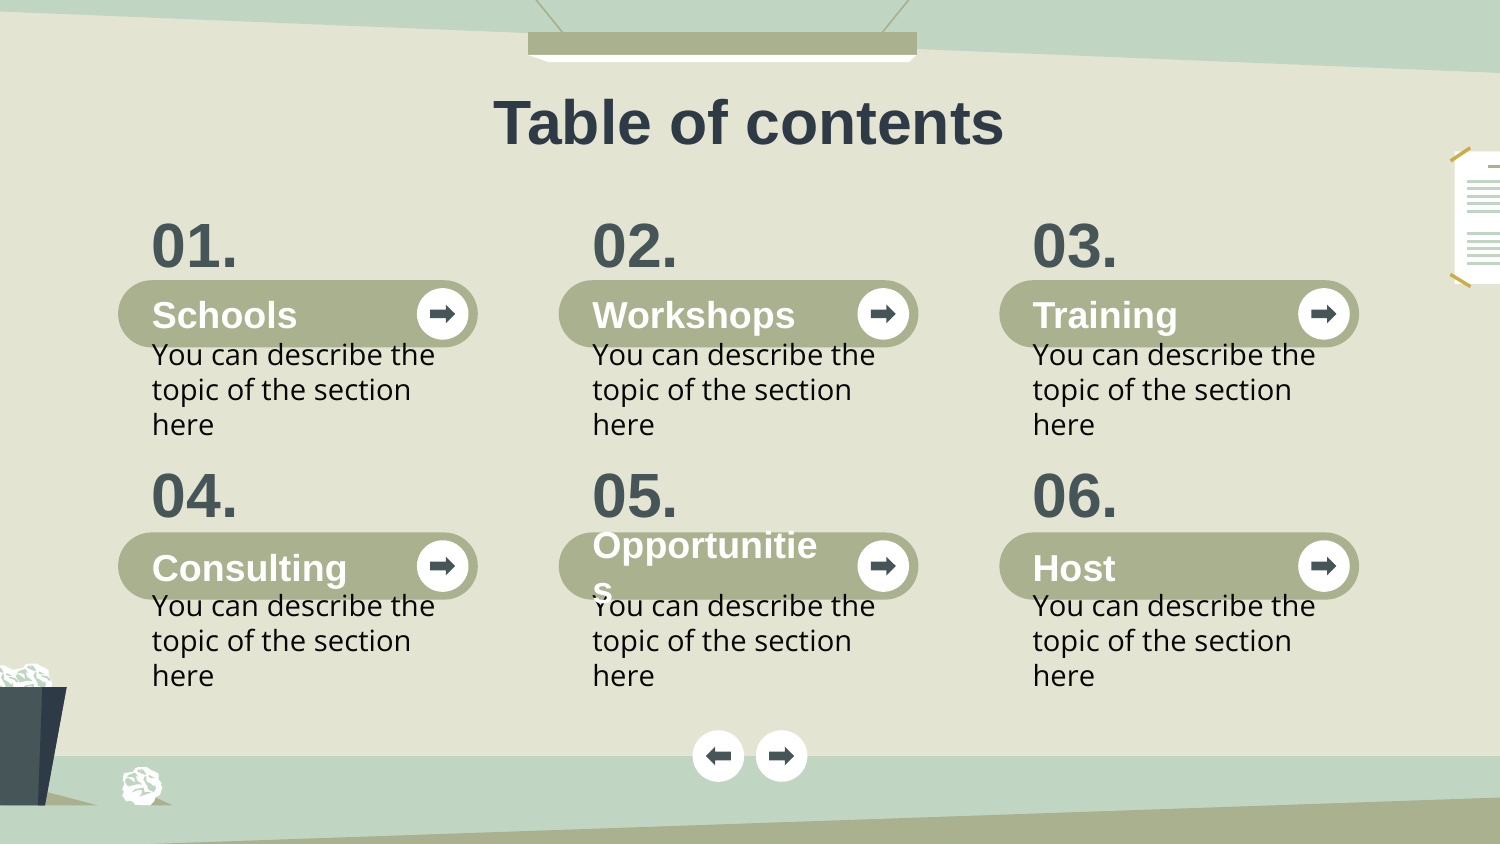

Table of contents
# 01.
02.
03.

Schools
Workshops
Training

You can describe the topic of the section here
You can describe the topic of the section here
You can describe the topic of the section here
04.
05.
06.

Consulting
Opportunities
Host

You can describe the topic of the section here
You can describe the topic of the section here
You can describe the topic of the section here